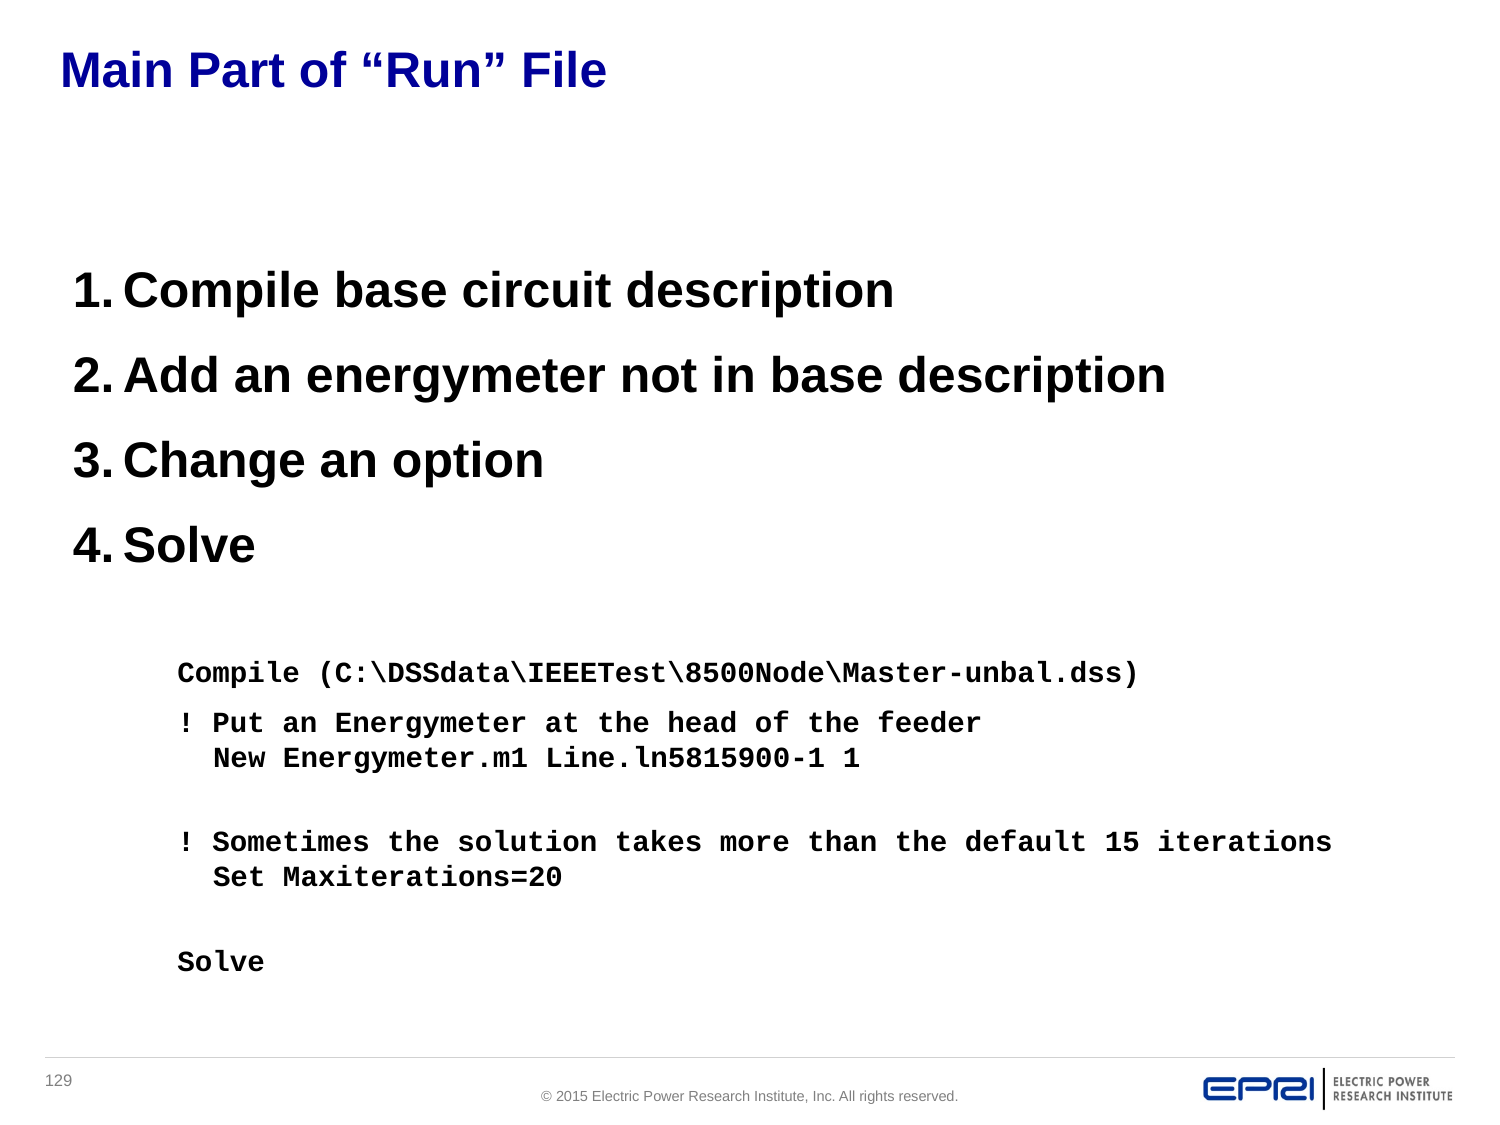

# Main Part of “Run” File
Compile base circuit description
Add an energymeter not in base description
Change an option
Solve

Compile (C:\DSSdata\IEEETest\8500Node\Master-unbal.dss)
! Put an Energymeter at the head of the feeder
New Energymeter.m1 Line.ln5815900-1 1
! Sometimes the solution takes more than the default 15 iterations
Set Maxiterations=20
Solve